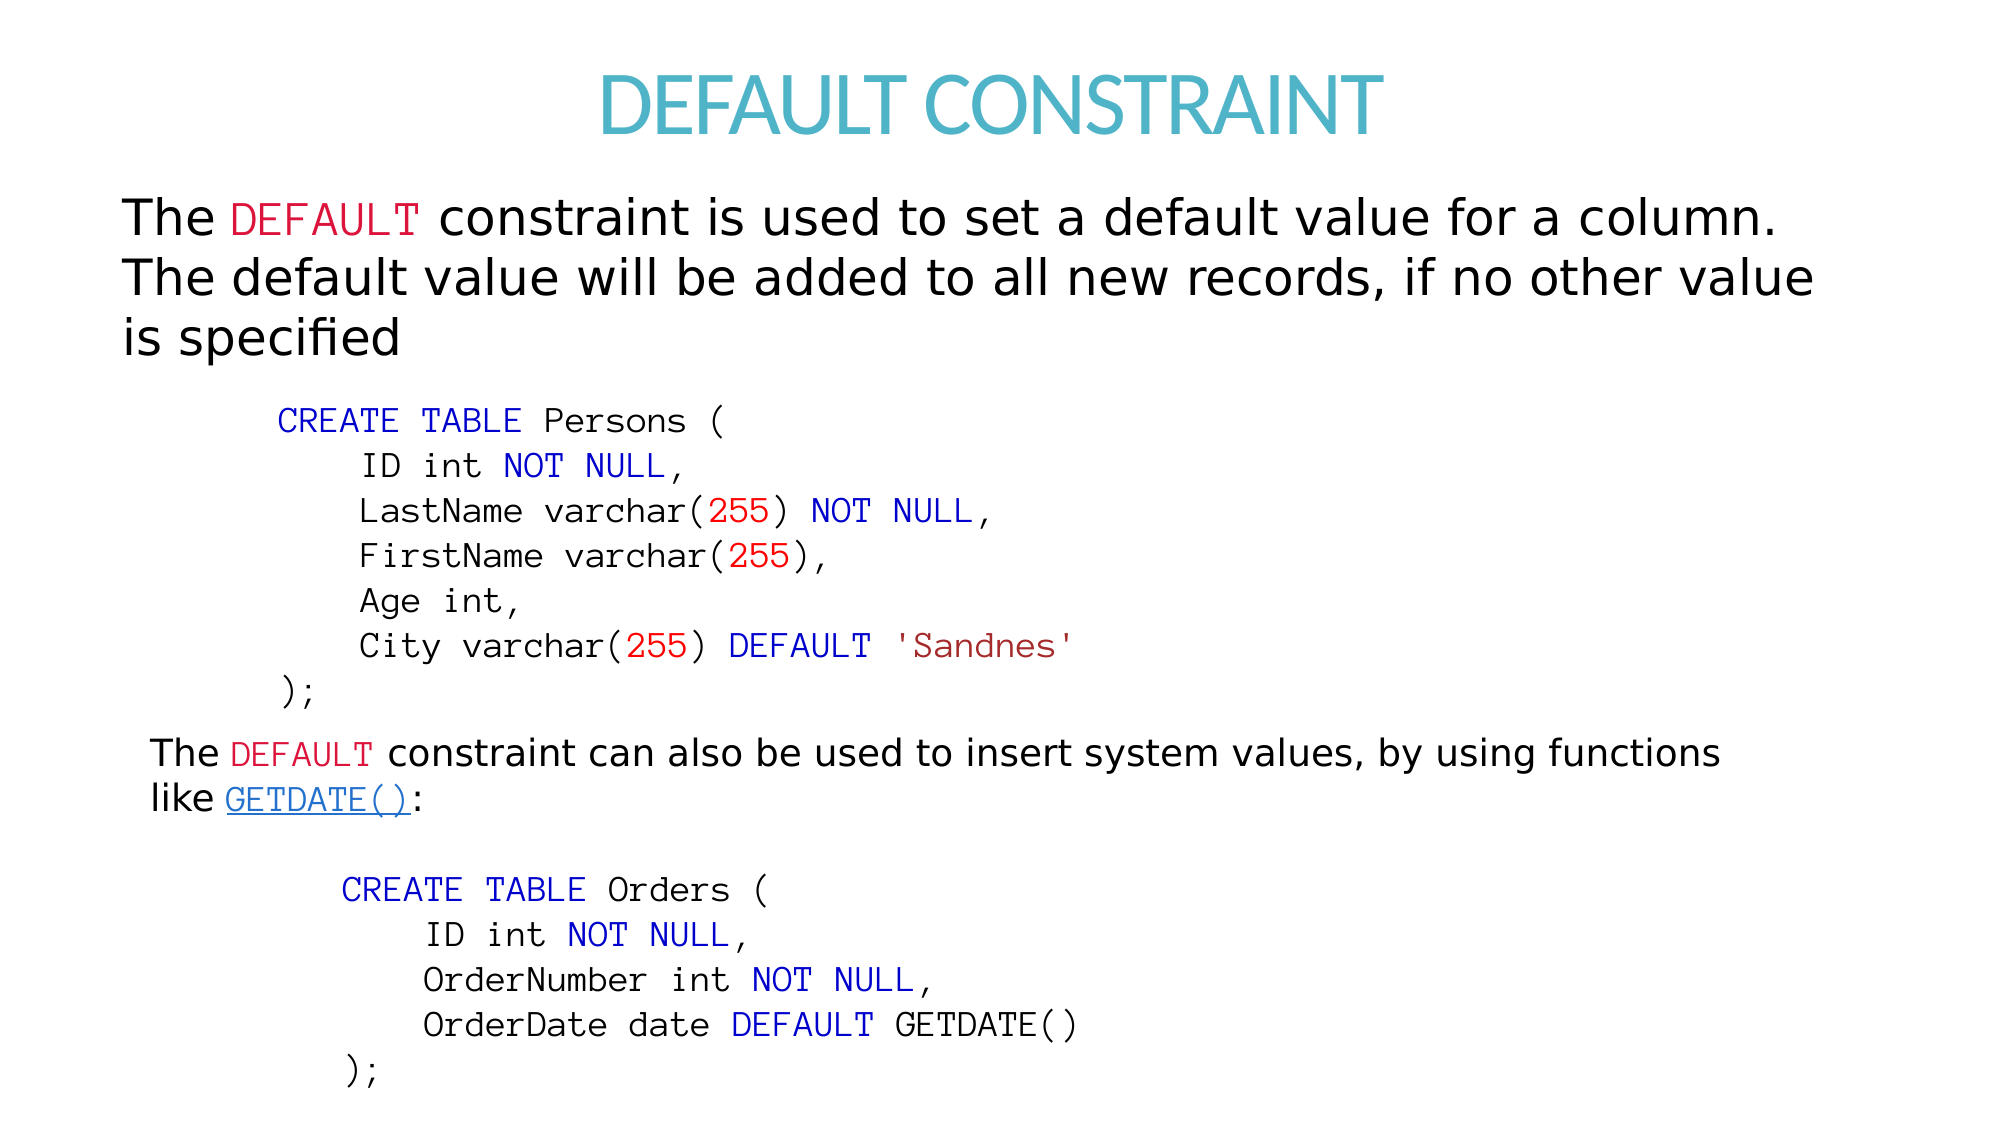

# DEFAULT CONSTRAINT
The DEFAULT constraint is used to set a default value for a column.
The default value will be added to all new records, if no other value is specified
CREATE TABLE Persons (
    ID int NOT NULL,
    LastName varchar(255) NOT NULL,
    FirstName varchar(255),
    Age int,
    City varchar(255) DEFAULT 'Sandnes'
);
The DEFAULT constraint can also be used to insert system values, by using functions like GETDATE():
CREATE TABLE Orders (
    ID int NOT NULL,
    OrderNumber int NOT NULL,
    OrderDate date DEFAULT GETDATE()
);